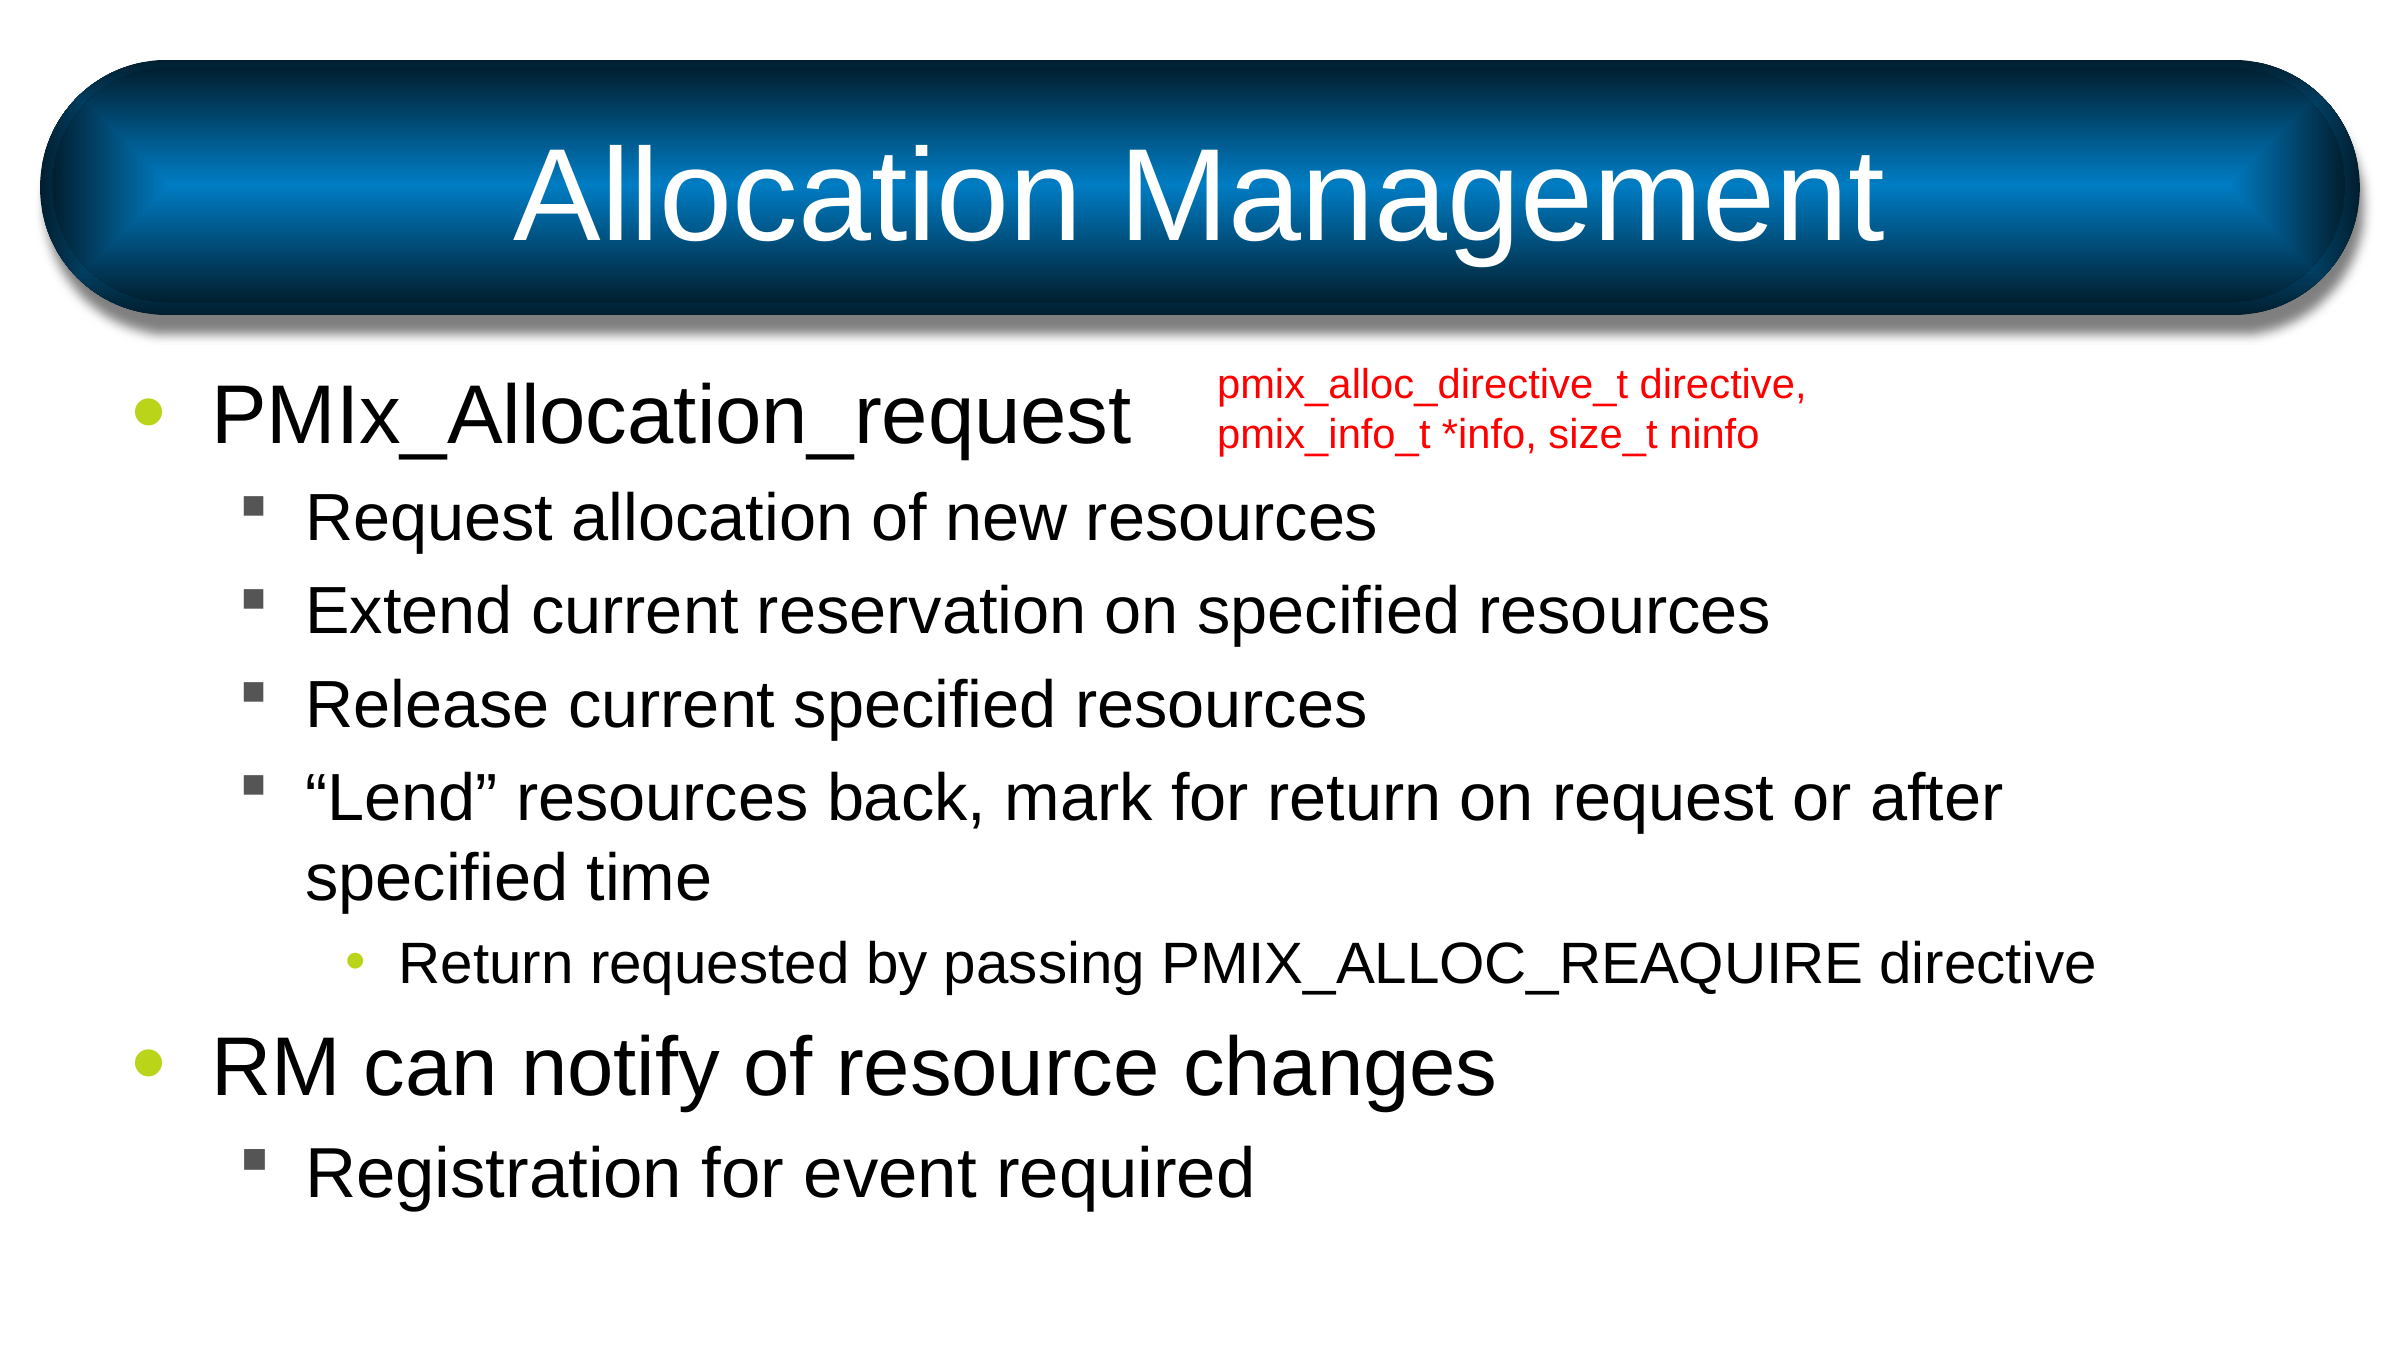

# Allocation Management
PMIx_Allocation_request
Request allocation of new resources
Extend current reservation on specified resources
Release current specified resources
“Lend” resources back, mark for return on request or after specified time
Return requested by passing PMIX_ALLOC_REAQUIRE directive
RM can notify of resource changes
Registration for event required
pmix_alloc_directive_t directive,
pmix_info_t *info, size_t ninfo